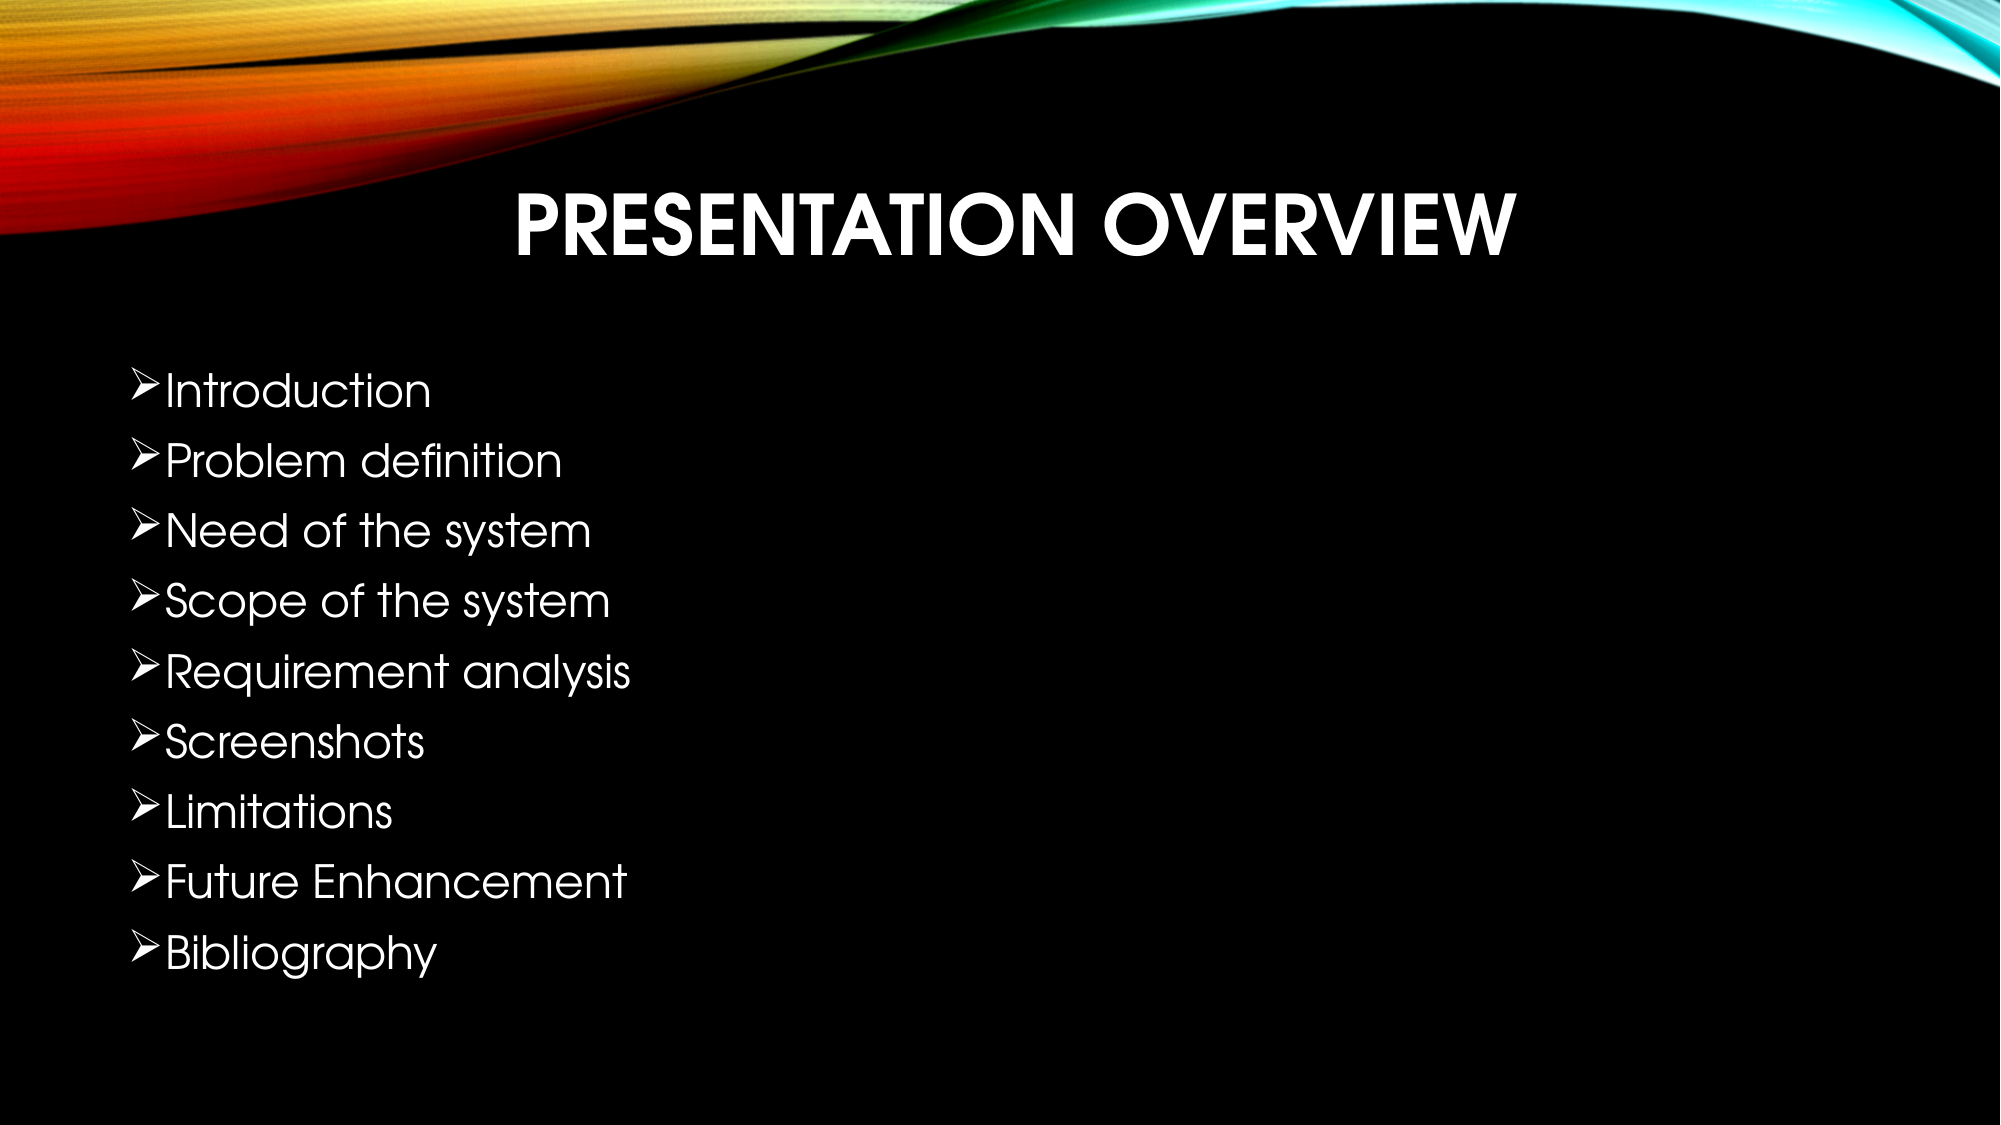

# Presentation Overview
Introduction
Problem definition
Need of the system
Scope of the system
Requirement analysis
Screenshots
Limitations
Future Enhancement
Bibliography